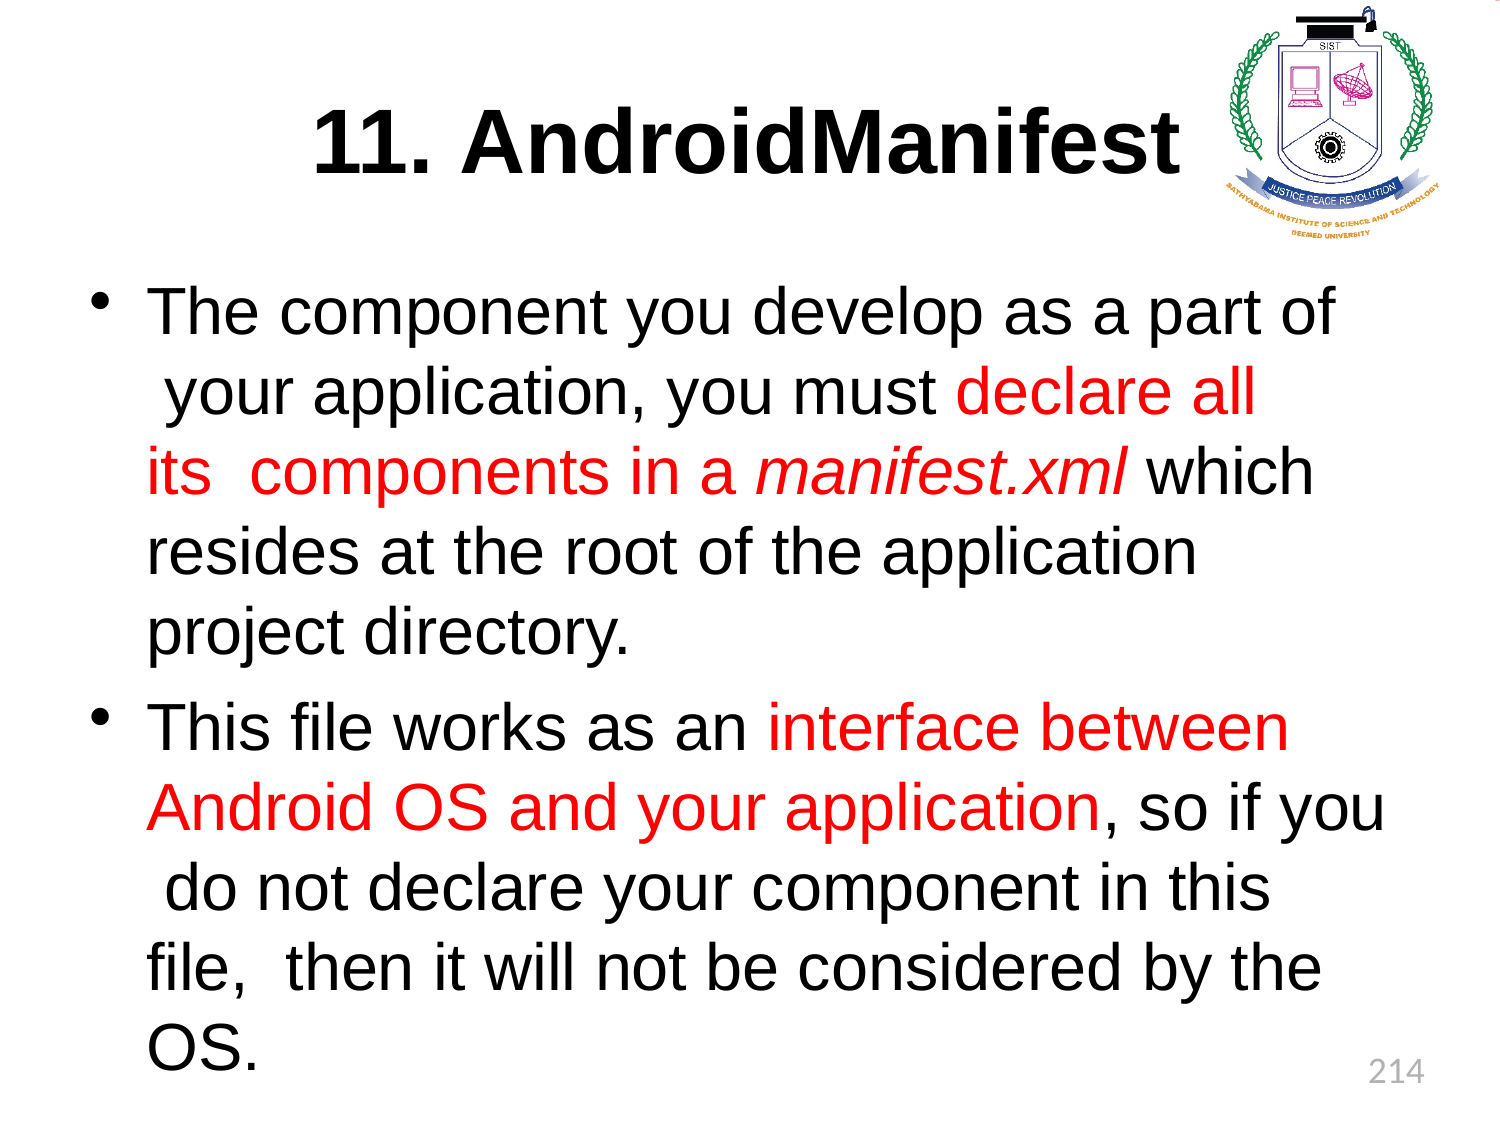

# 11. AndroidManifest
The component you develop as a part of  your application, you must declare all its  components in a manifest.xml which  resides at the root of the application  project directory.
This file works as an interface between  Android OS and your application, so if you  do not declare your component in this file,  then it will not be considered by the OS.
214